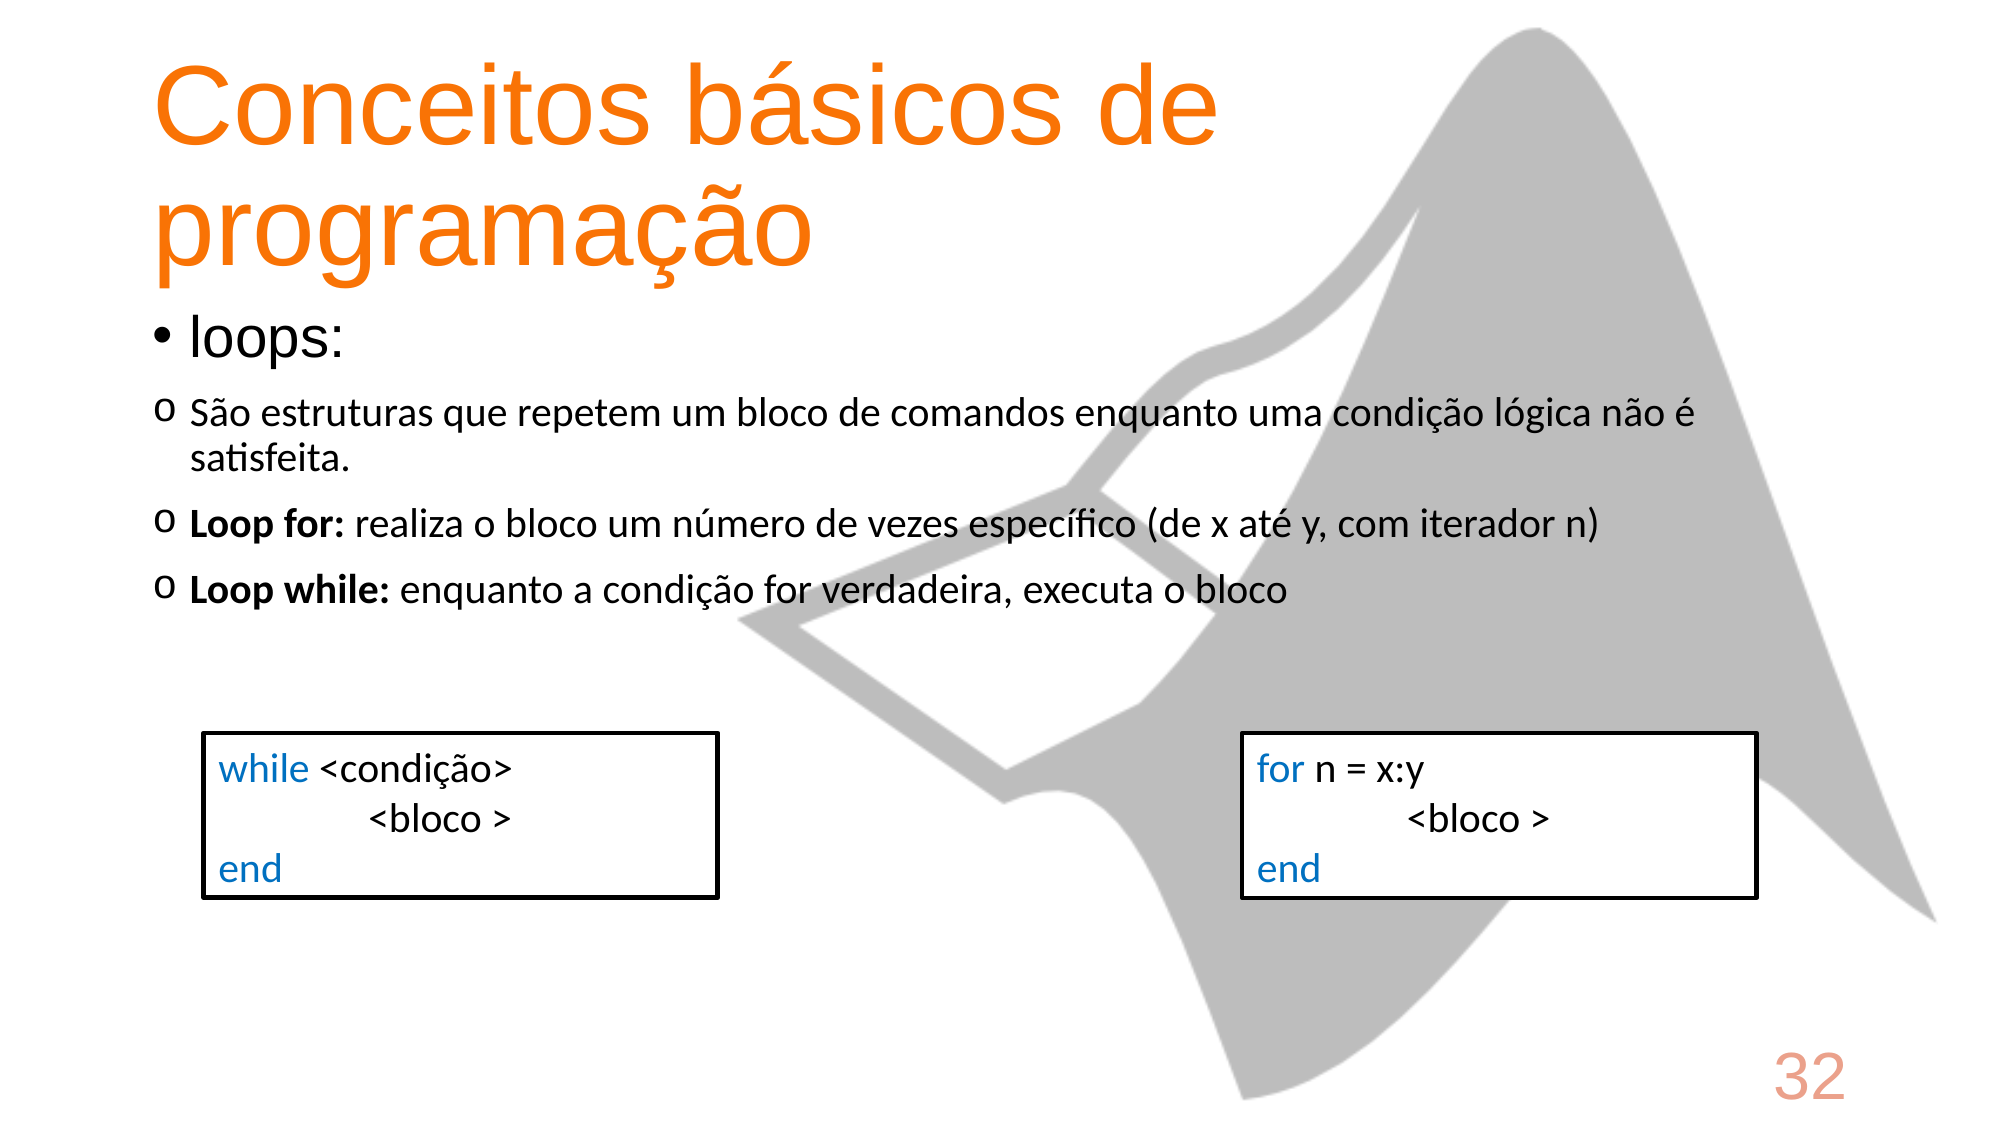

# Conceitos básicos de programação
loops:
São estruturas que repetem um bloco de comandos enquanto uma condição lógica não é satisfeita.
Loop for: realiza o bloco um número de vezes específico (de x até y, com iterador n)
Loop while: enquanto a condição for verdadeira, executa o bloco

while <condição>
	<bloco >
end
for n = x:y
	<bloco >
end
32